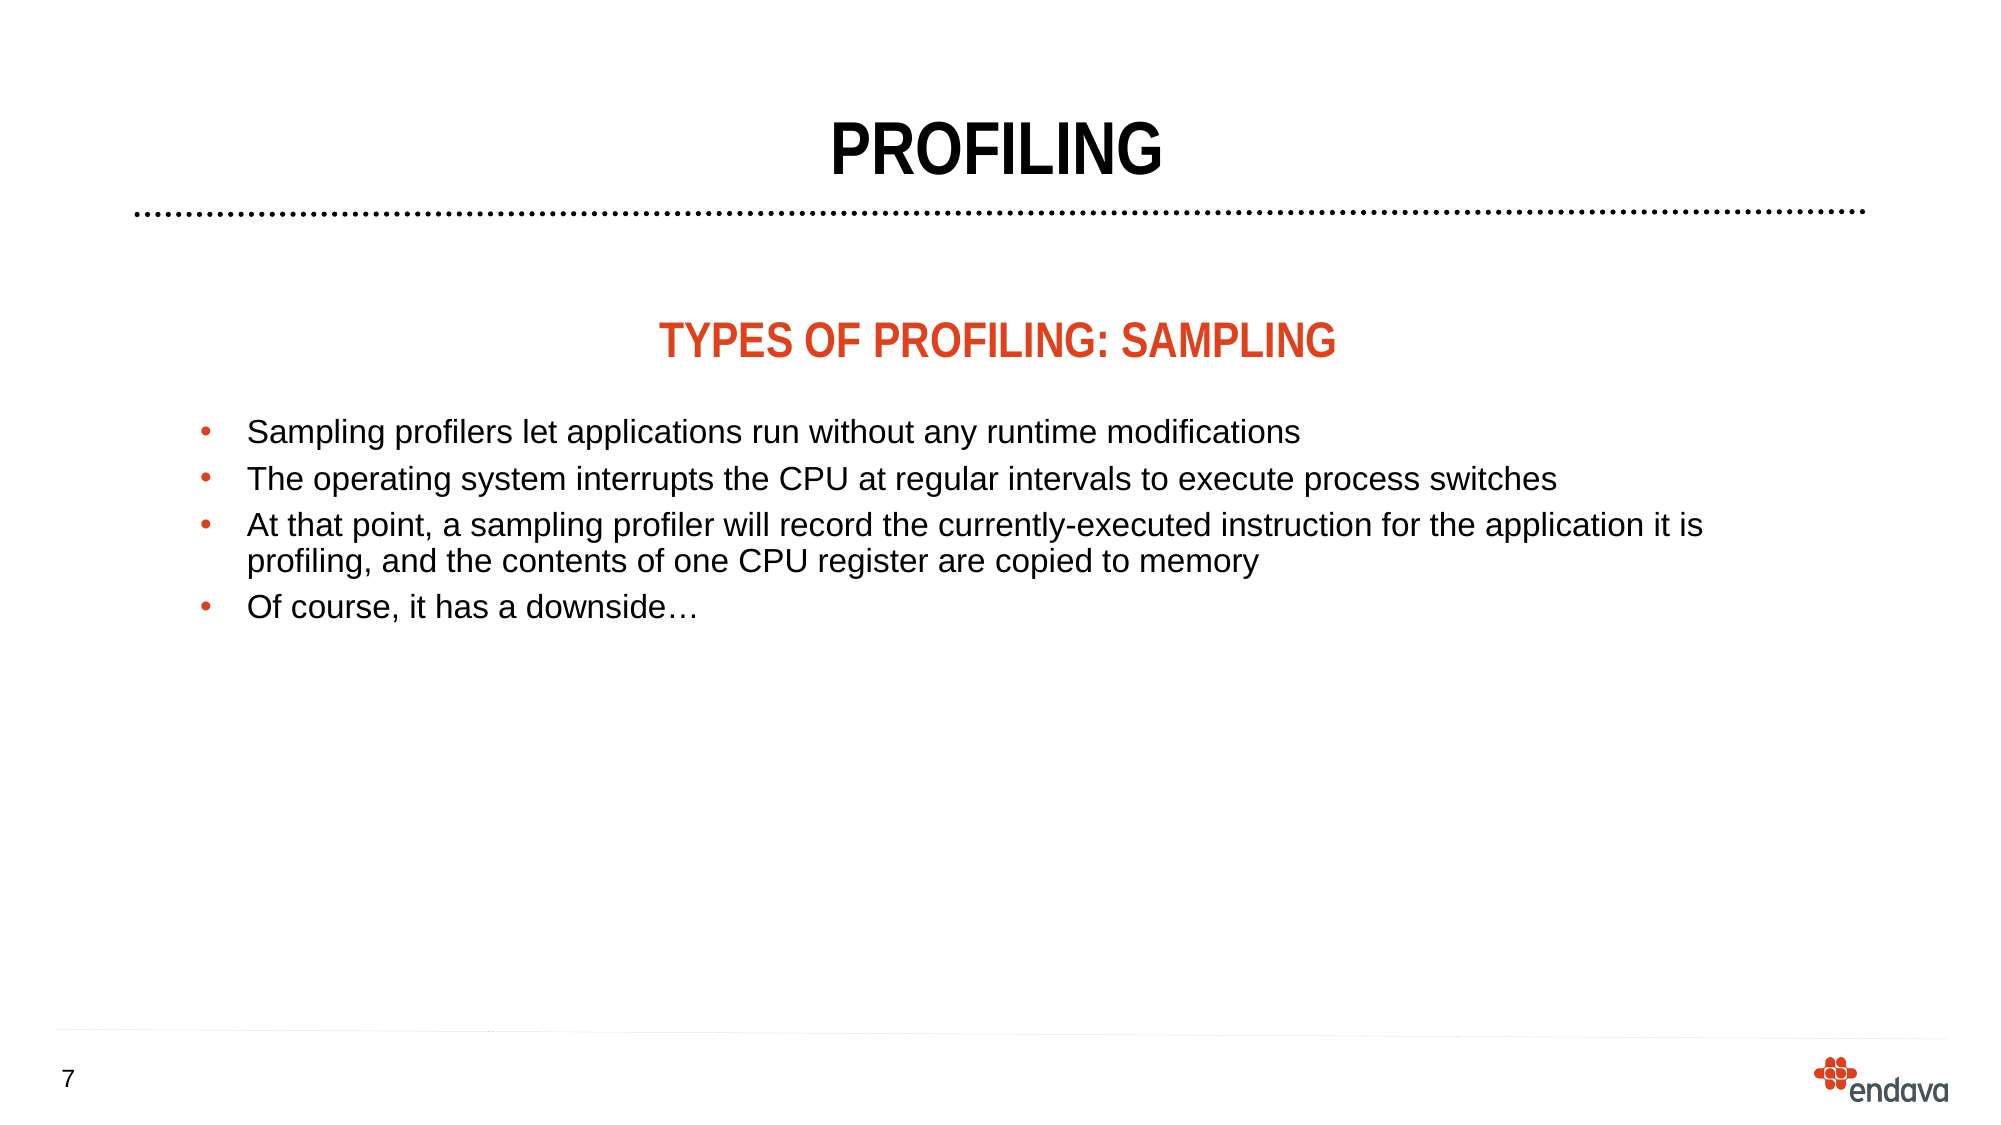

# Profiling
Types of profiling: sampling
Sampling profilers let applications run without any runtime modifications
The operating system interrupts the CPU at regular intervals to execute process switches
At that point, a sampling profiler will record the currently-executed instruction for the application it is profiling, and the contents of one CPU register are copied to memory
Of course, it has a downside…